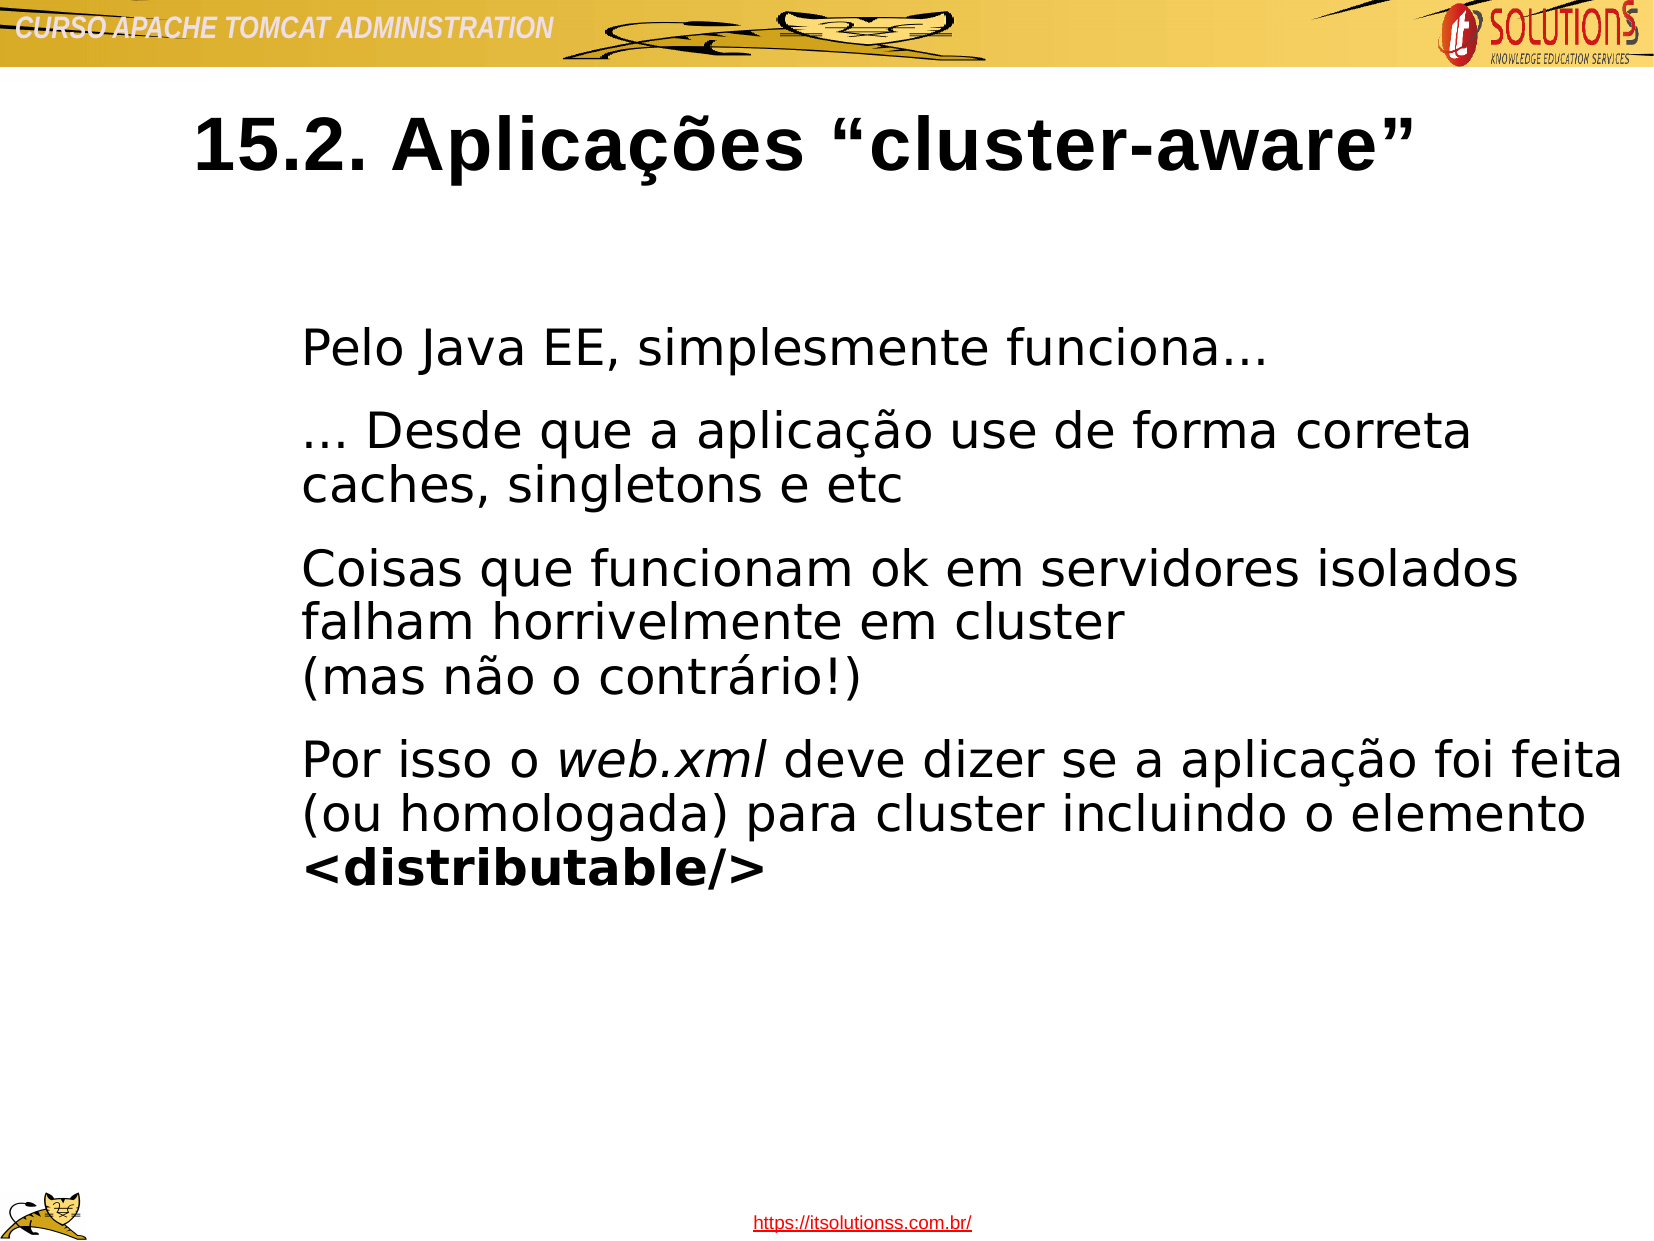

15.2. Aplicações “cluster-aware”
Pelo Java EE, simplesmente funciona...
... Desde que a aplicação use de forma correta caches, singletons e etc
Coisas que funcionam ok em servidores isolados falham horrivelmente em cluster
(mas não o contrário!)
Por isso o web.xml deve dizer se a aplicação foi feita (ou homologada) para cluster incluindo o elemento <distributable/>